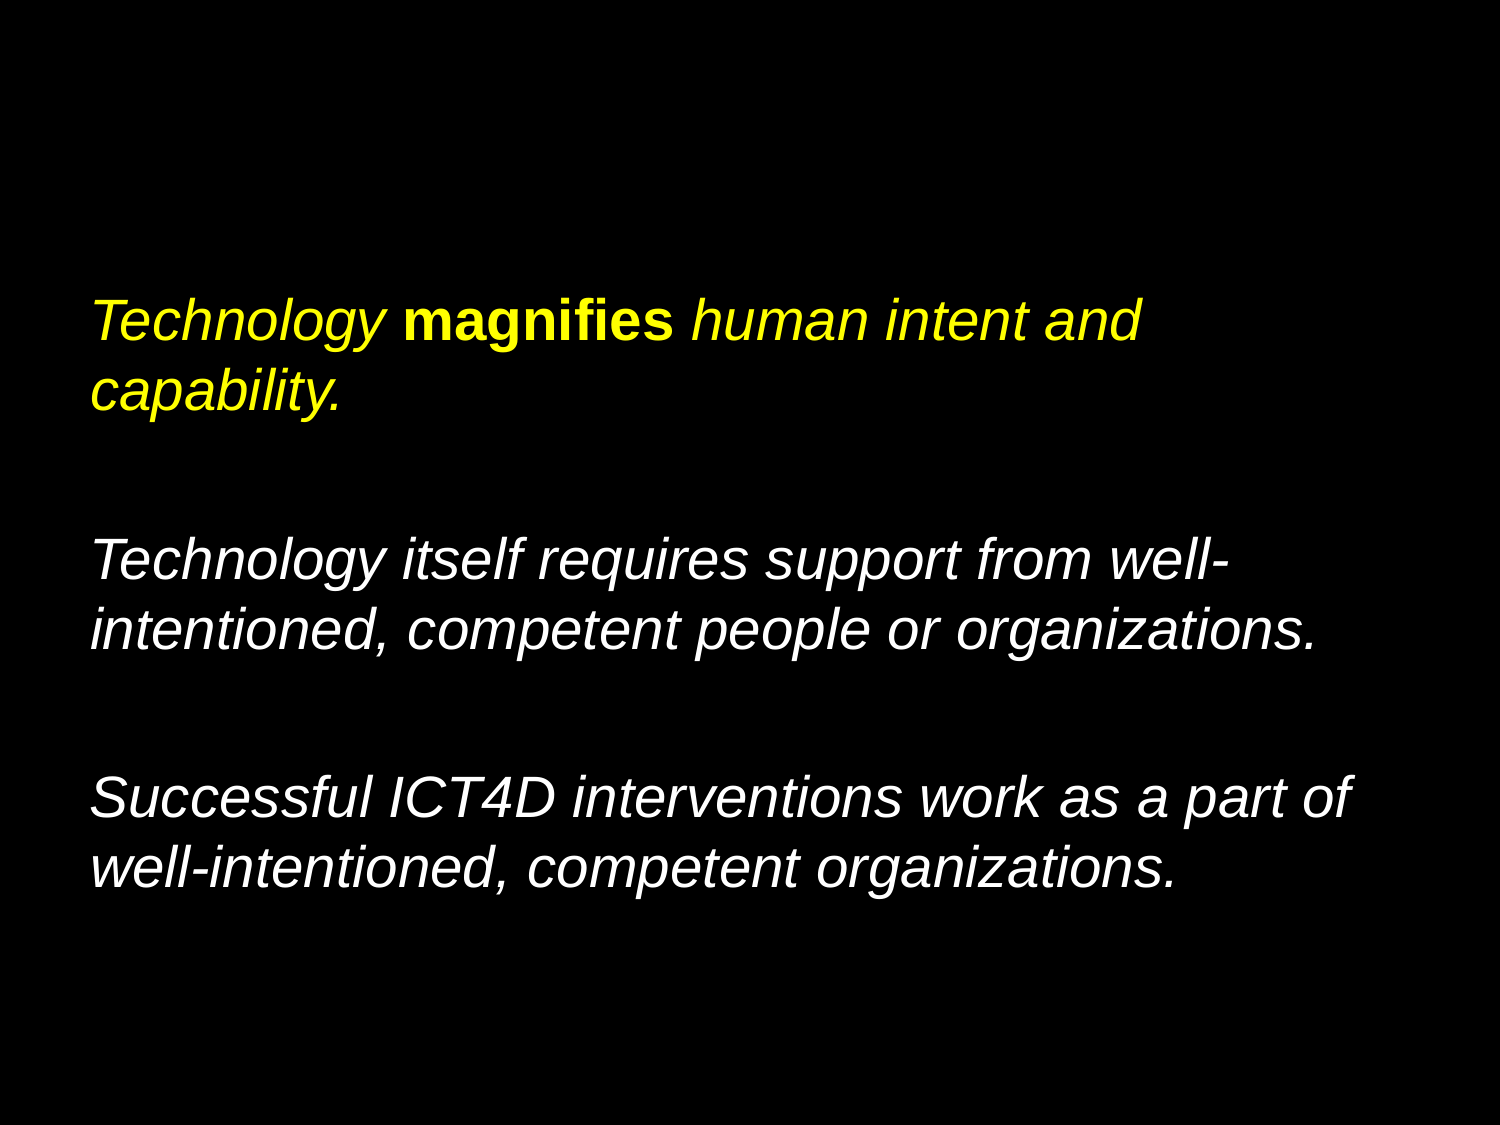

Technology magnifies human intent and capability.

Technology itself requires support from well-intentioned, competent people or organizations.

Successful ICT4D interventions work as a part of well-intentioned, competent organizations.